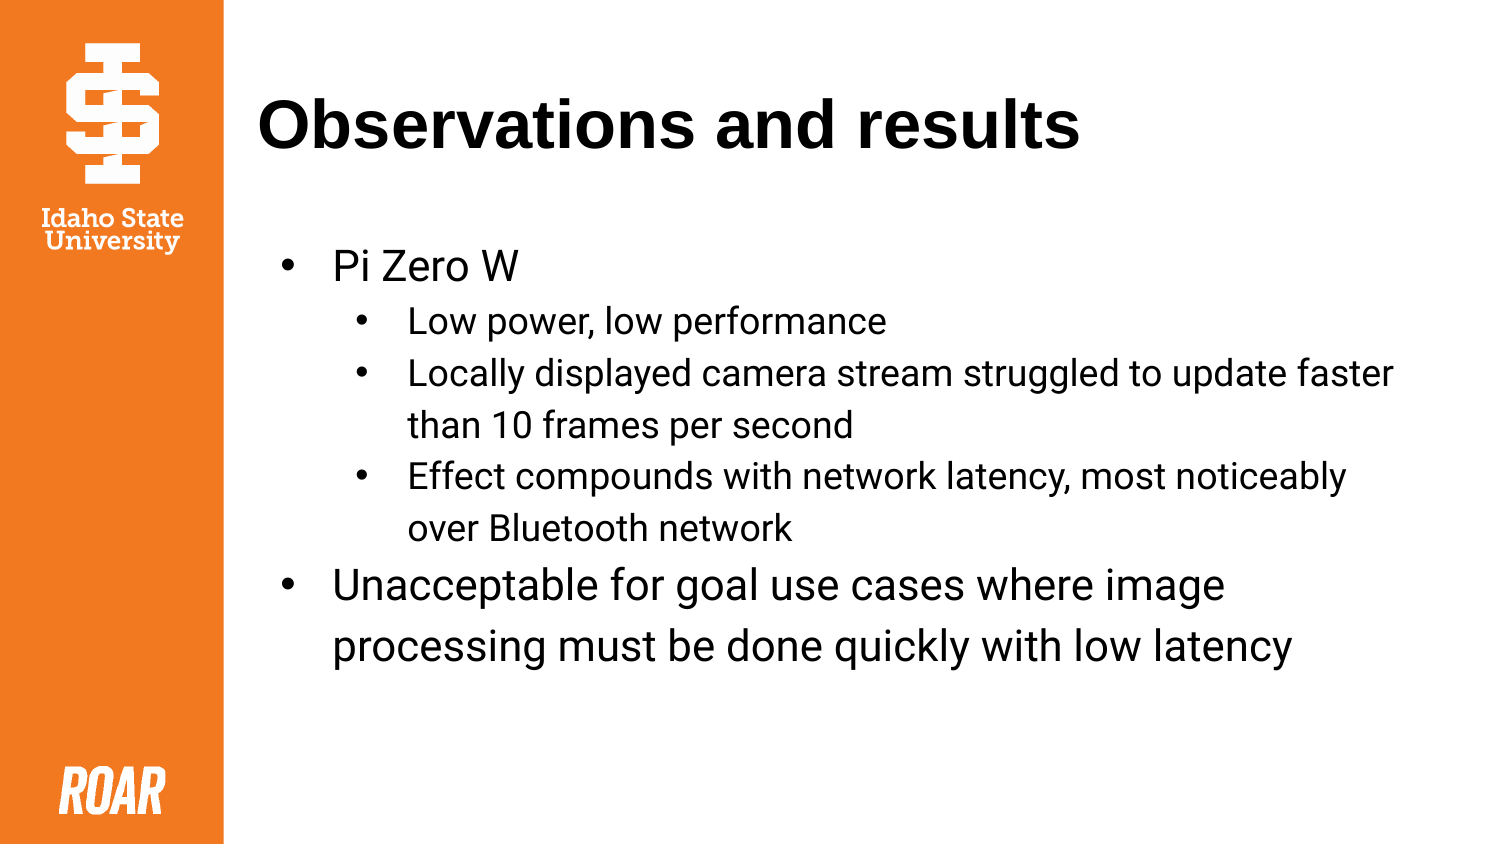

# Observations and results
Pi Zero W
Low power, low performance
Locally displayed camera stream struggled to update faster than 10 frames per second
Effect compounds with network latency, most noticeably over Bluetooth network
Unacceptable for goal use cases where image processing must be done quickly with low latency